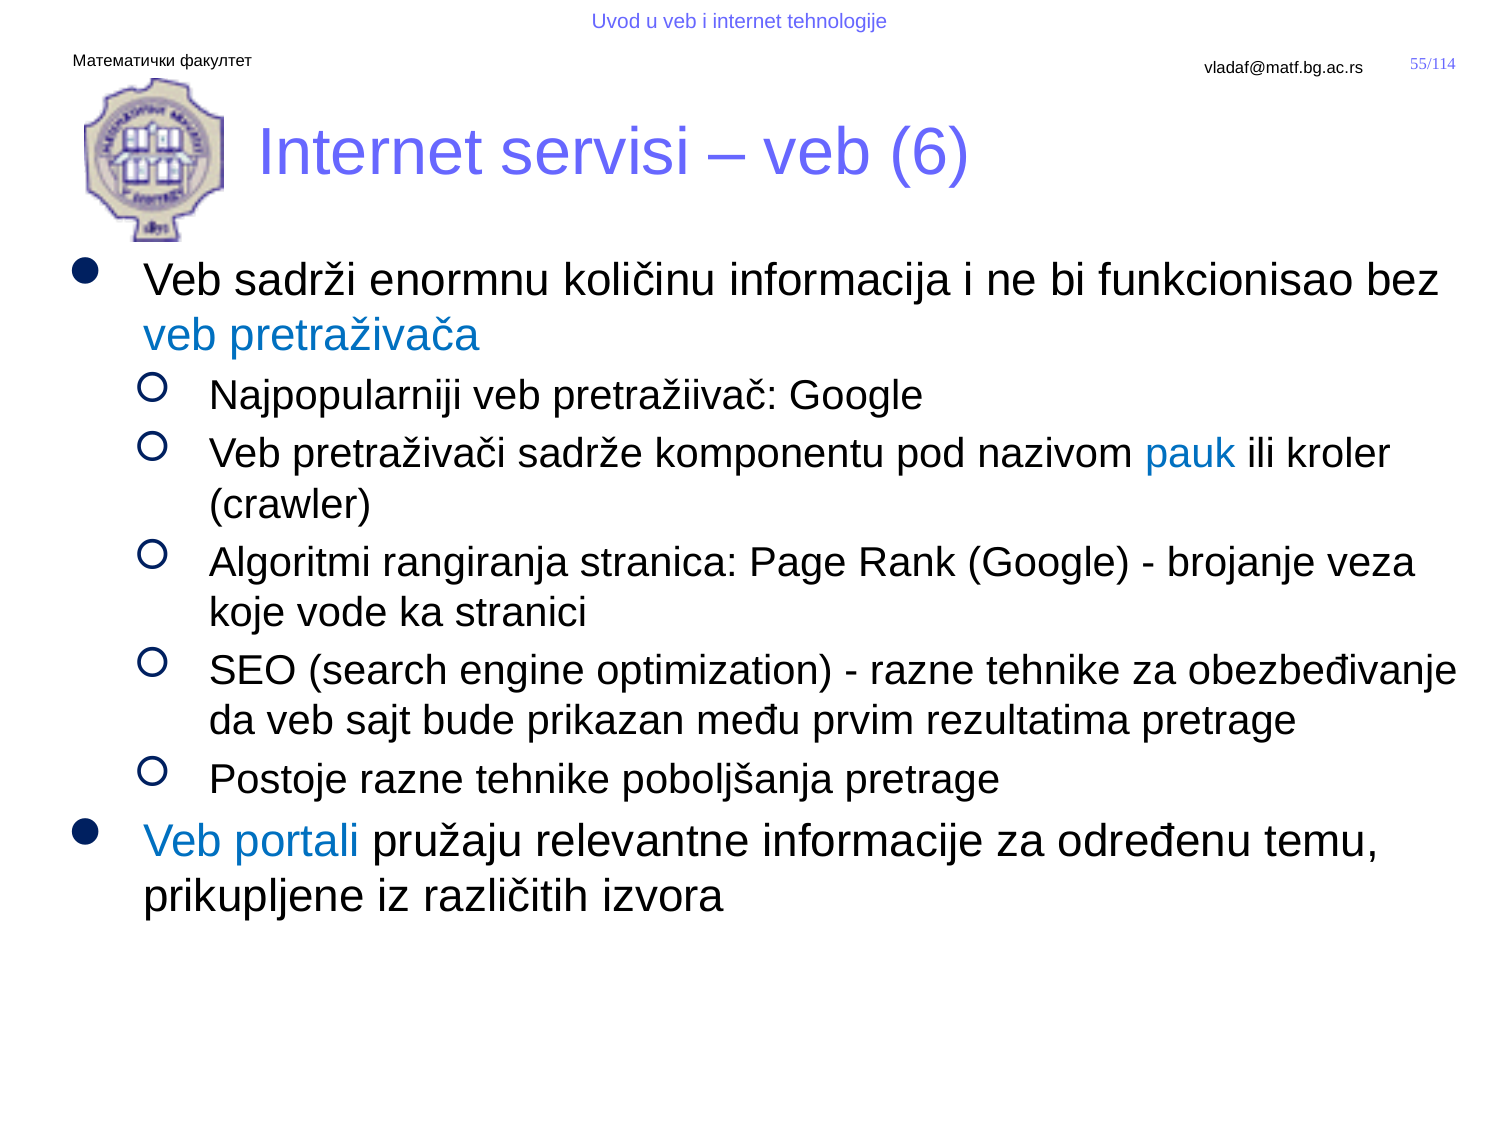

# Internet servisi – veb (6)
Veb sadrži enormnu količinu informacija i ne bi funkcionisao bez veb pretraživača
Najpopularniji veb pretražiivač: Google
Veb pretraživači sadrže komponentu pod nazivom pauk ili kroler (crawler)
Algoritmi rangiranja stranica: Page Rank (Google) - brojanje veza koje vode ka stranici
SEO (search engine optimization) - razne tehnike za obezbeđivanje da veb sajt bude prikazan među prvim rezultatima pretrage
Postoje razne tehnike poboljšanja pretrage
Veb portali pružaju relevantne informacije za određenu temu, prikupljene iz različitih izvora